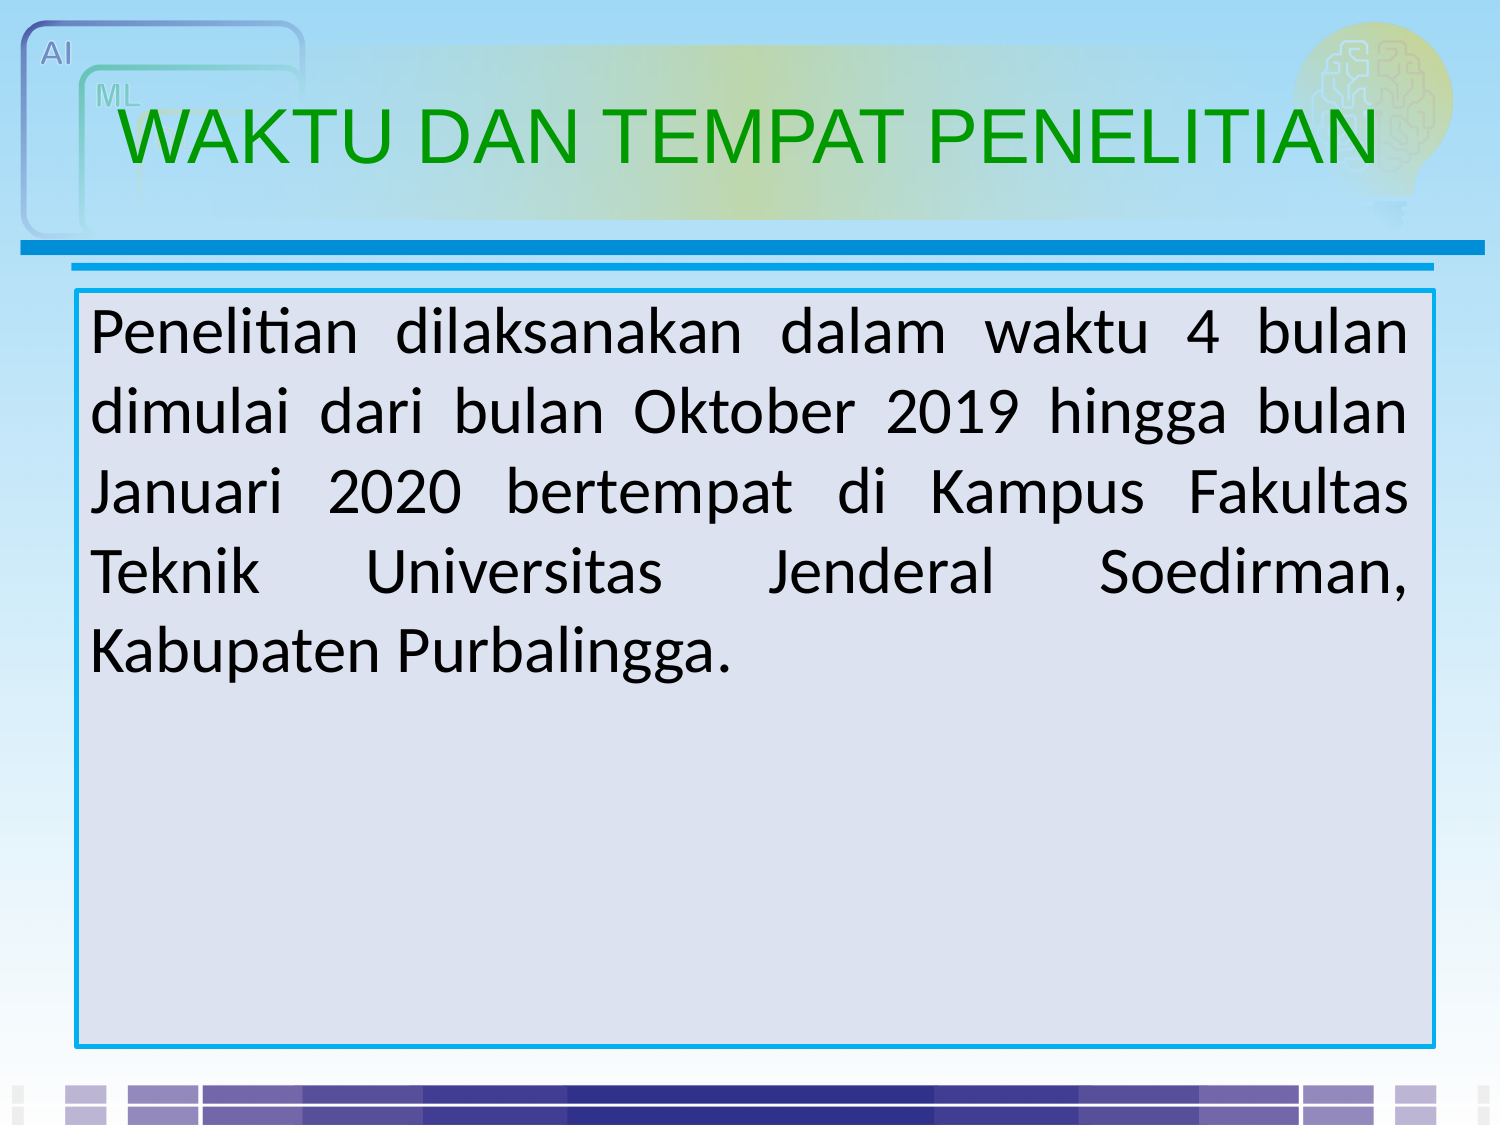

WAKTU DAN TEMPAT PENELITIAN
Penelitian dilaksanakan dalam waktu 4 bulan dimulai dari bulan Oktober 2019 hingga bulan Januari 2020 bertempat di Kampus Fakultas Teknik Universitas Jenderal Soedirman, Kabupaten Purbalingga.